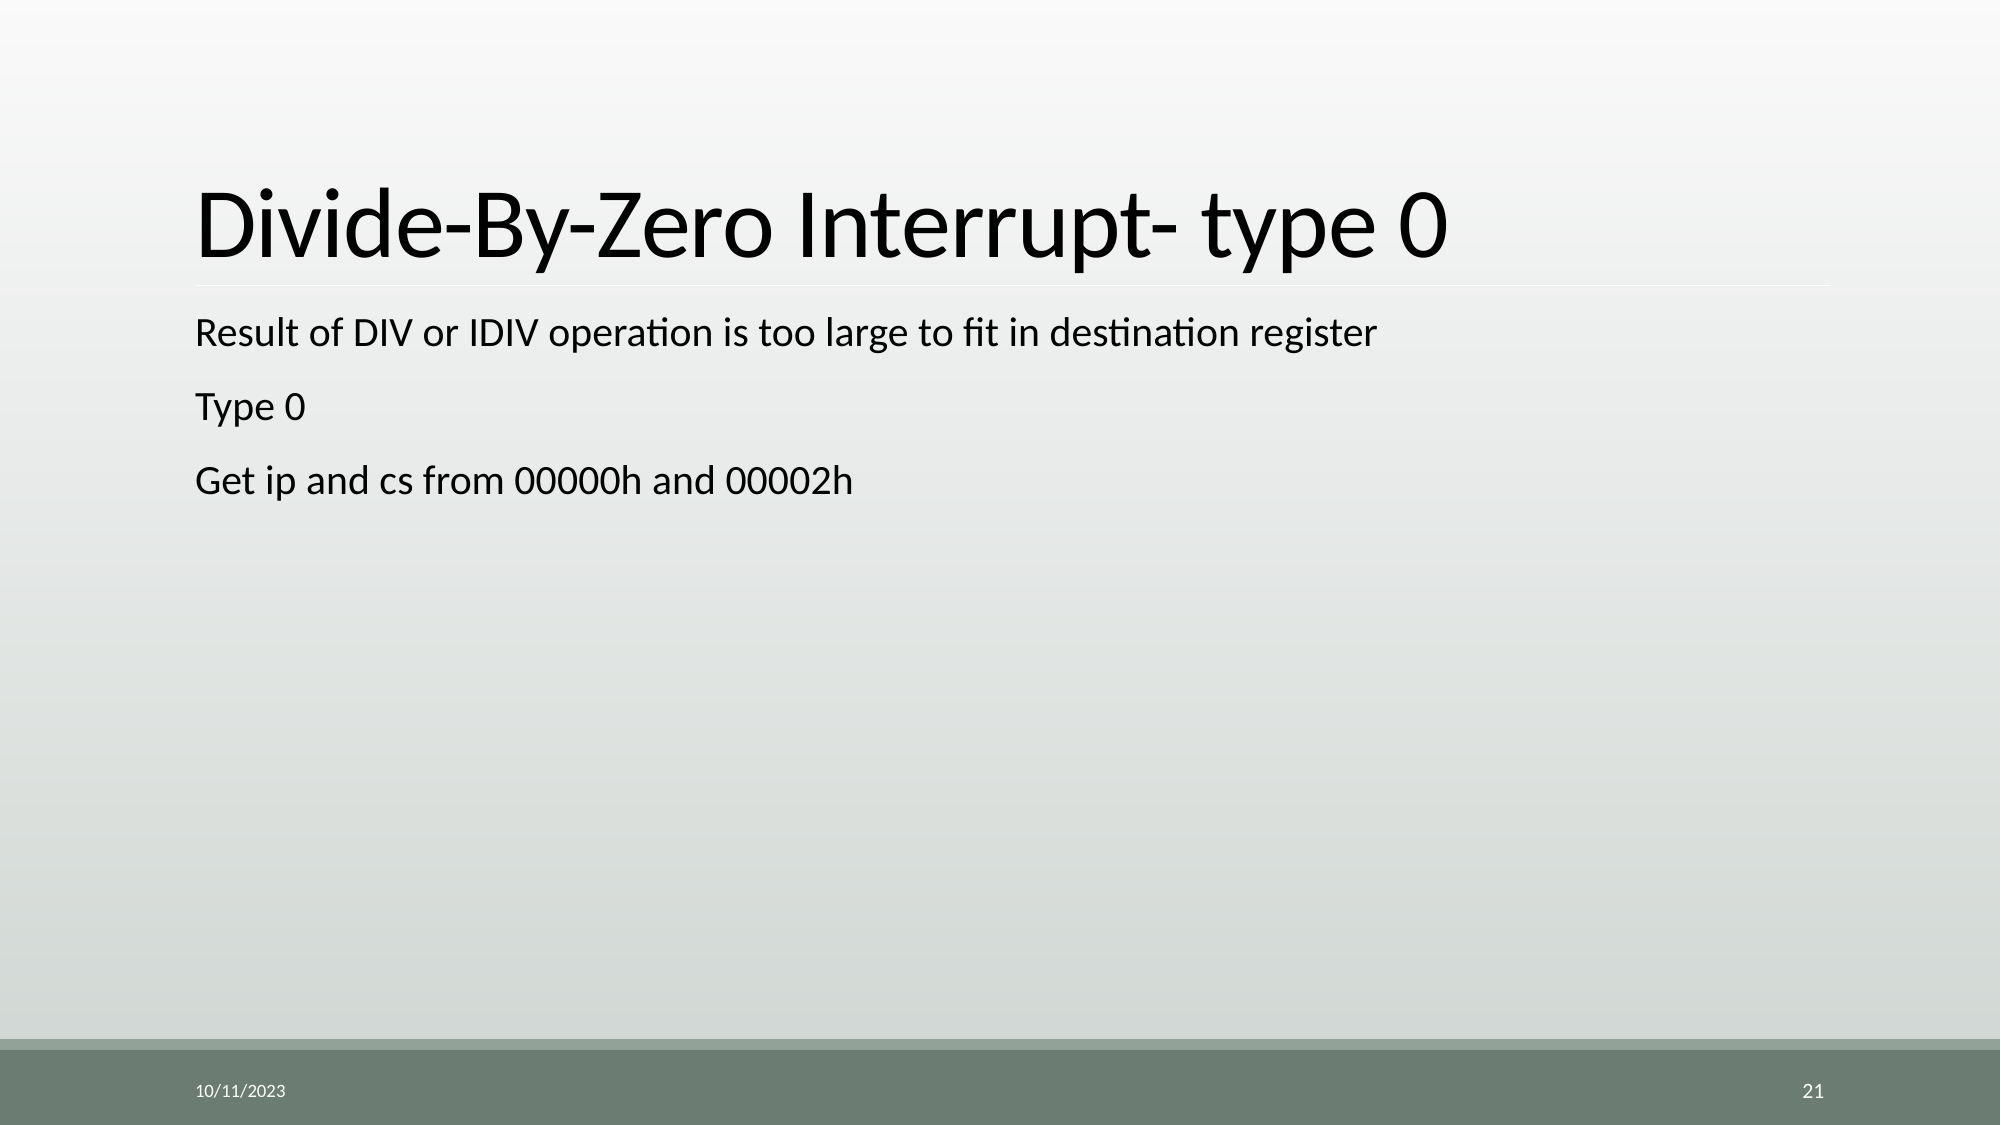

# Divide-By-Zero Interrupt- type 0
Result of DIV or IDIV operation is too large to fit in destination register
Type 0
Get ip and cs from 00000h and 00002h

10/11/2023
21